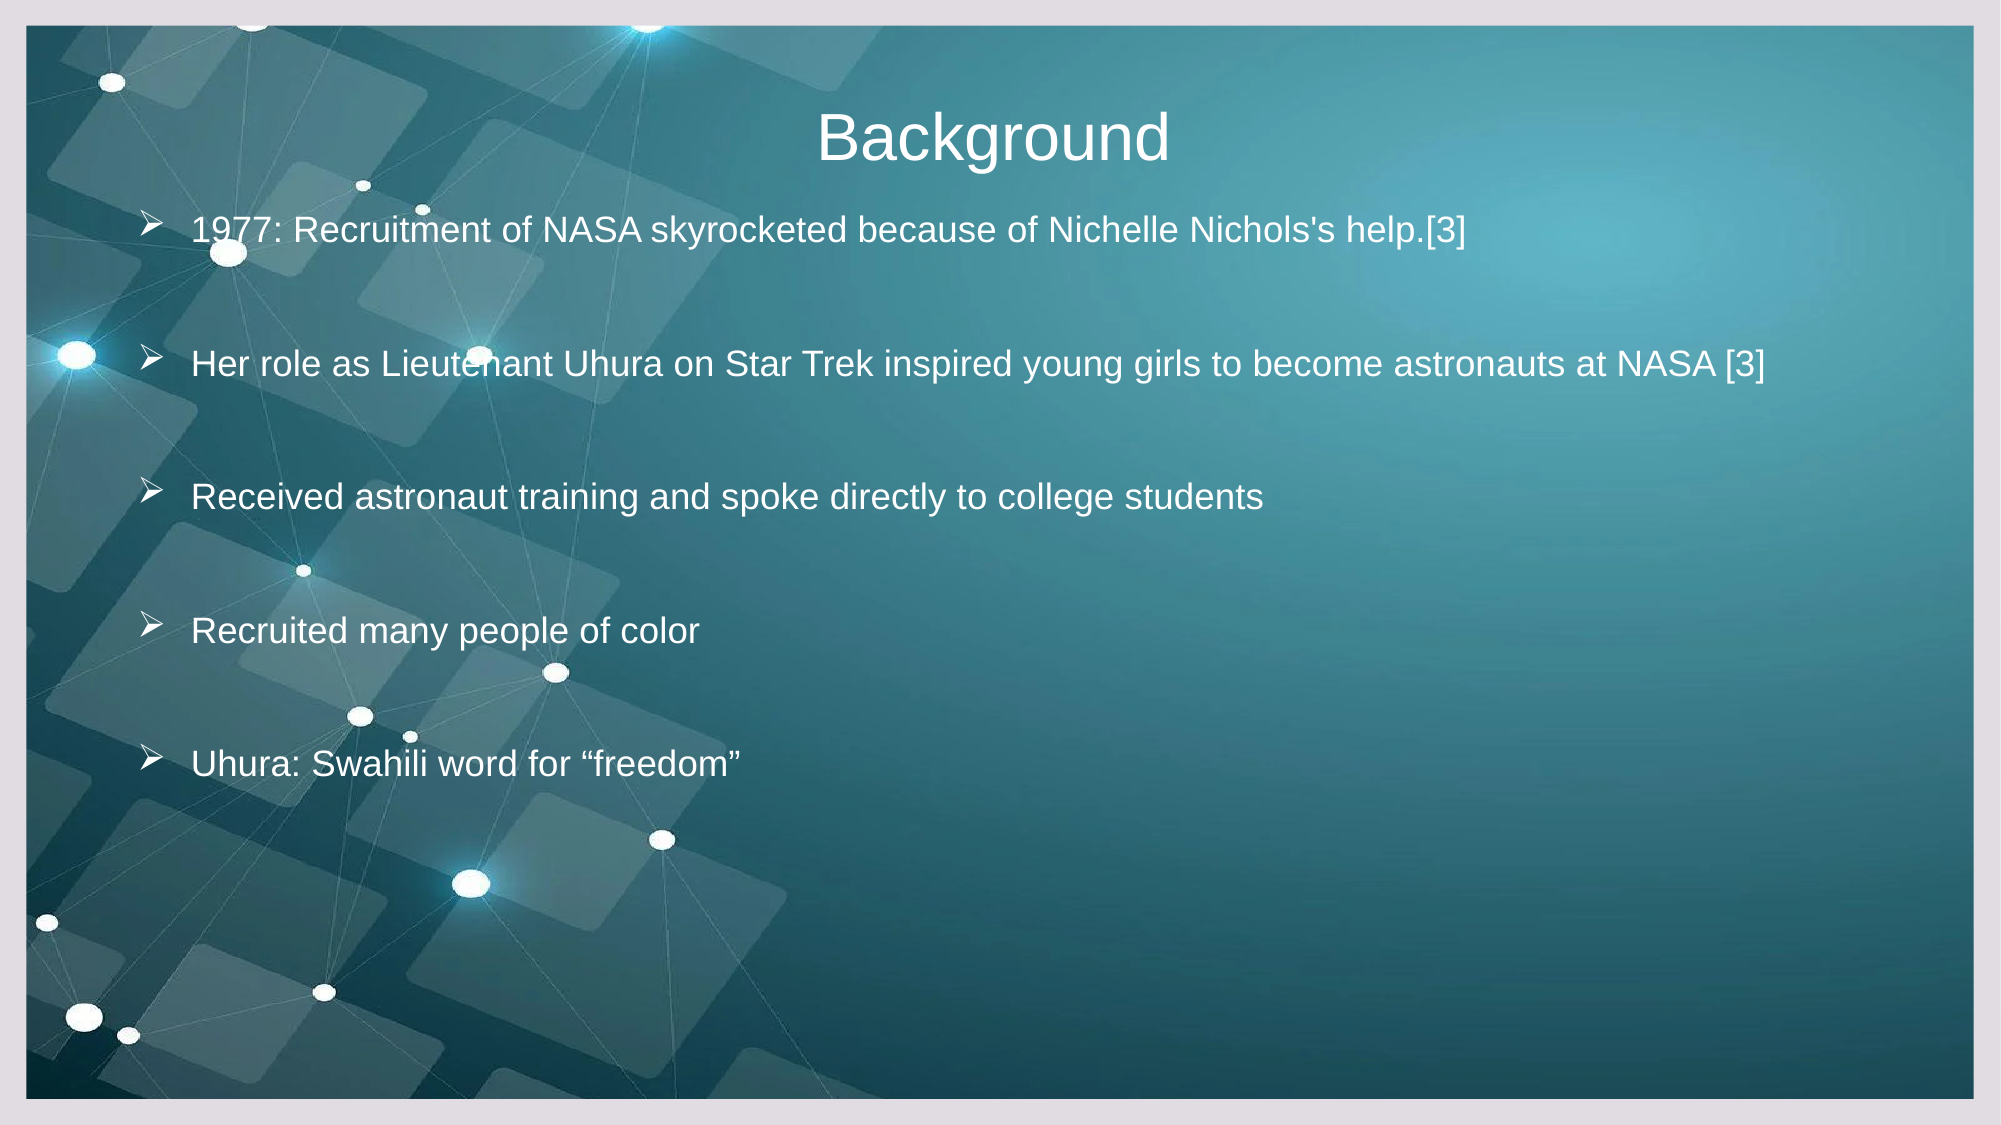

# Background
1977: Recruitment of NASA skyrocketed because of Nichelle Nichols's help.[3]

Her role as Lieutenant Uhura on Star Trek inspired young girls to become astronauts at NASA [3]

Received astronaut training and spoke directly to college students

Recruited many people of color

Uhura: Swahili word for “freedom”